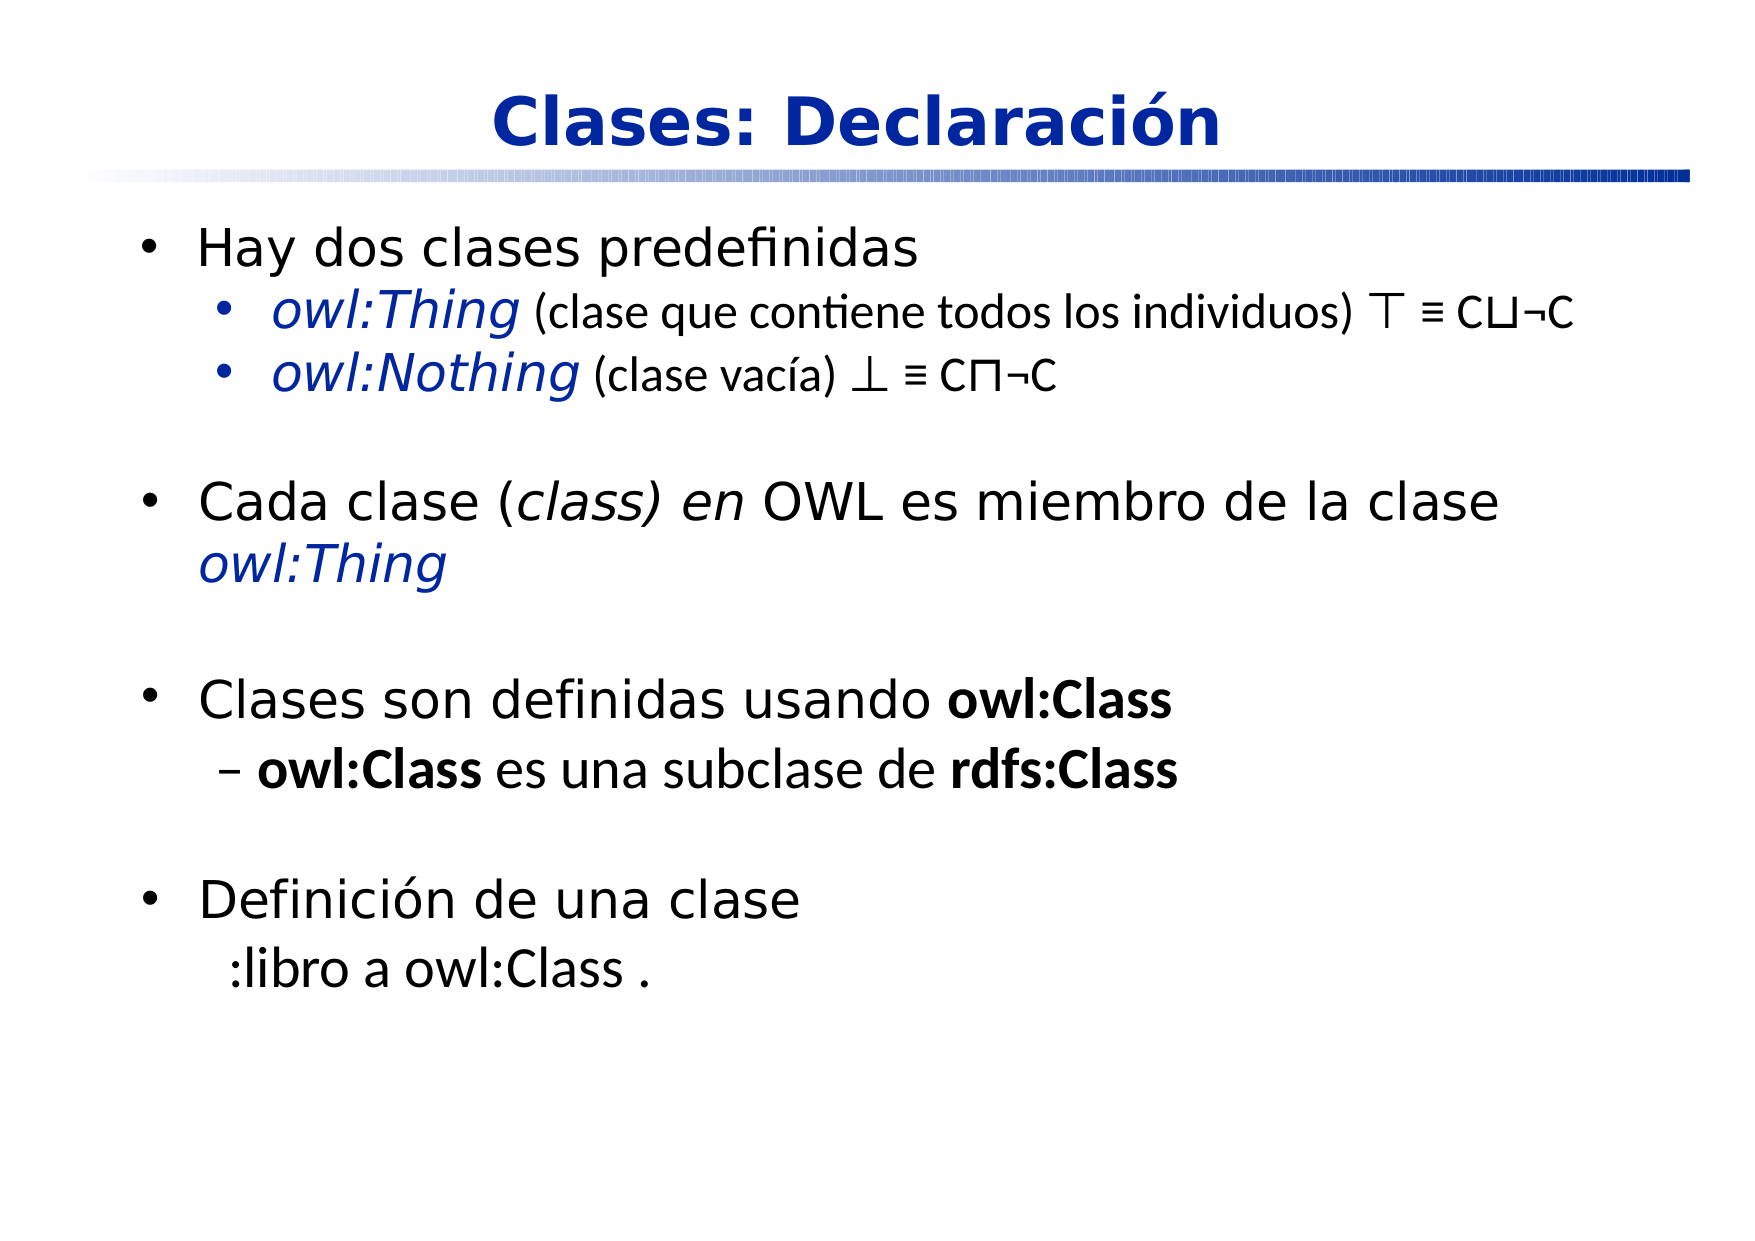

# Clases: Declaración
Hay dos clases predefinidas
owl:Thing (clase que contiene todos los individuos) ⊤ ≡ C⊔¬C
owl:Nothing (clase vacía) ⊥ ≡ C⊓¬C

Cada clase (class) en OWL es miembro de la clase owl:Thing

Clases son definidas usando owl:Class
– owl:Class es una subclase de rdfs:Class

Definición de una clase
 :libro a owl:Class .